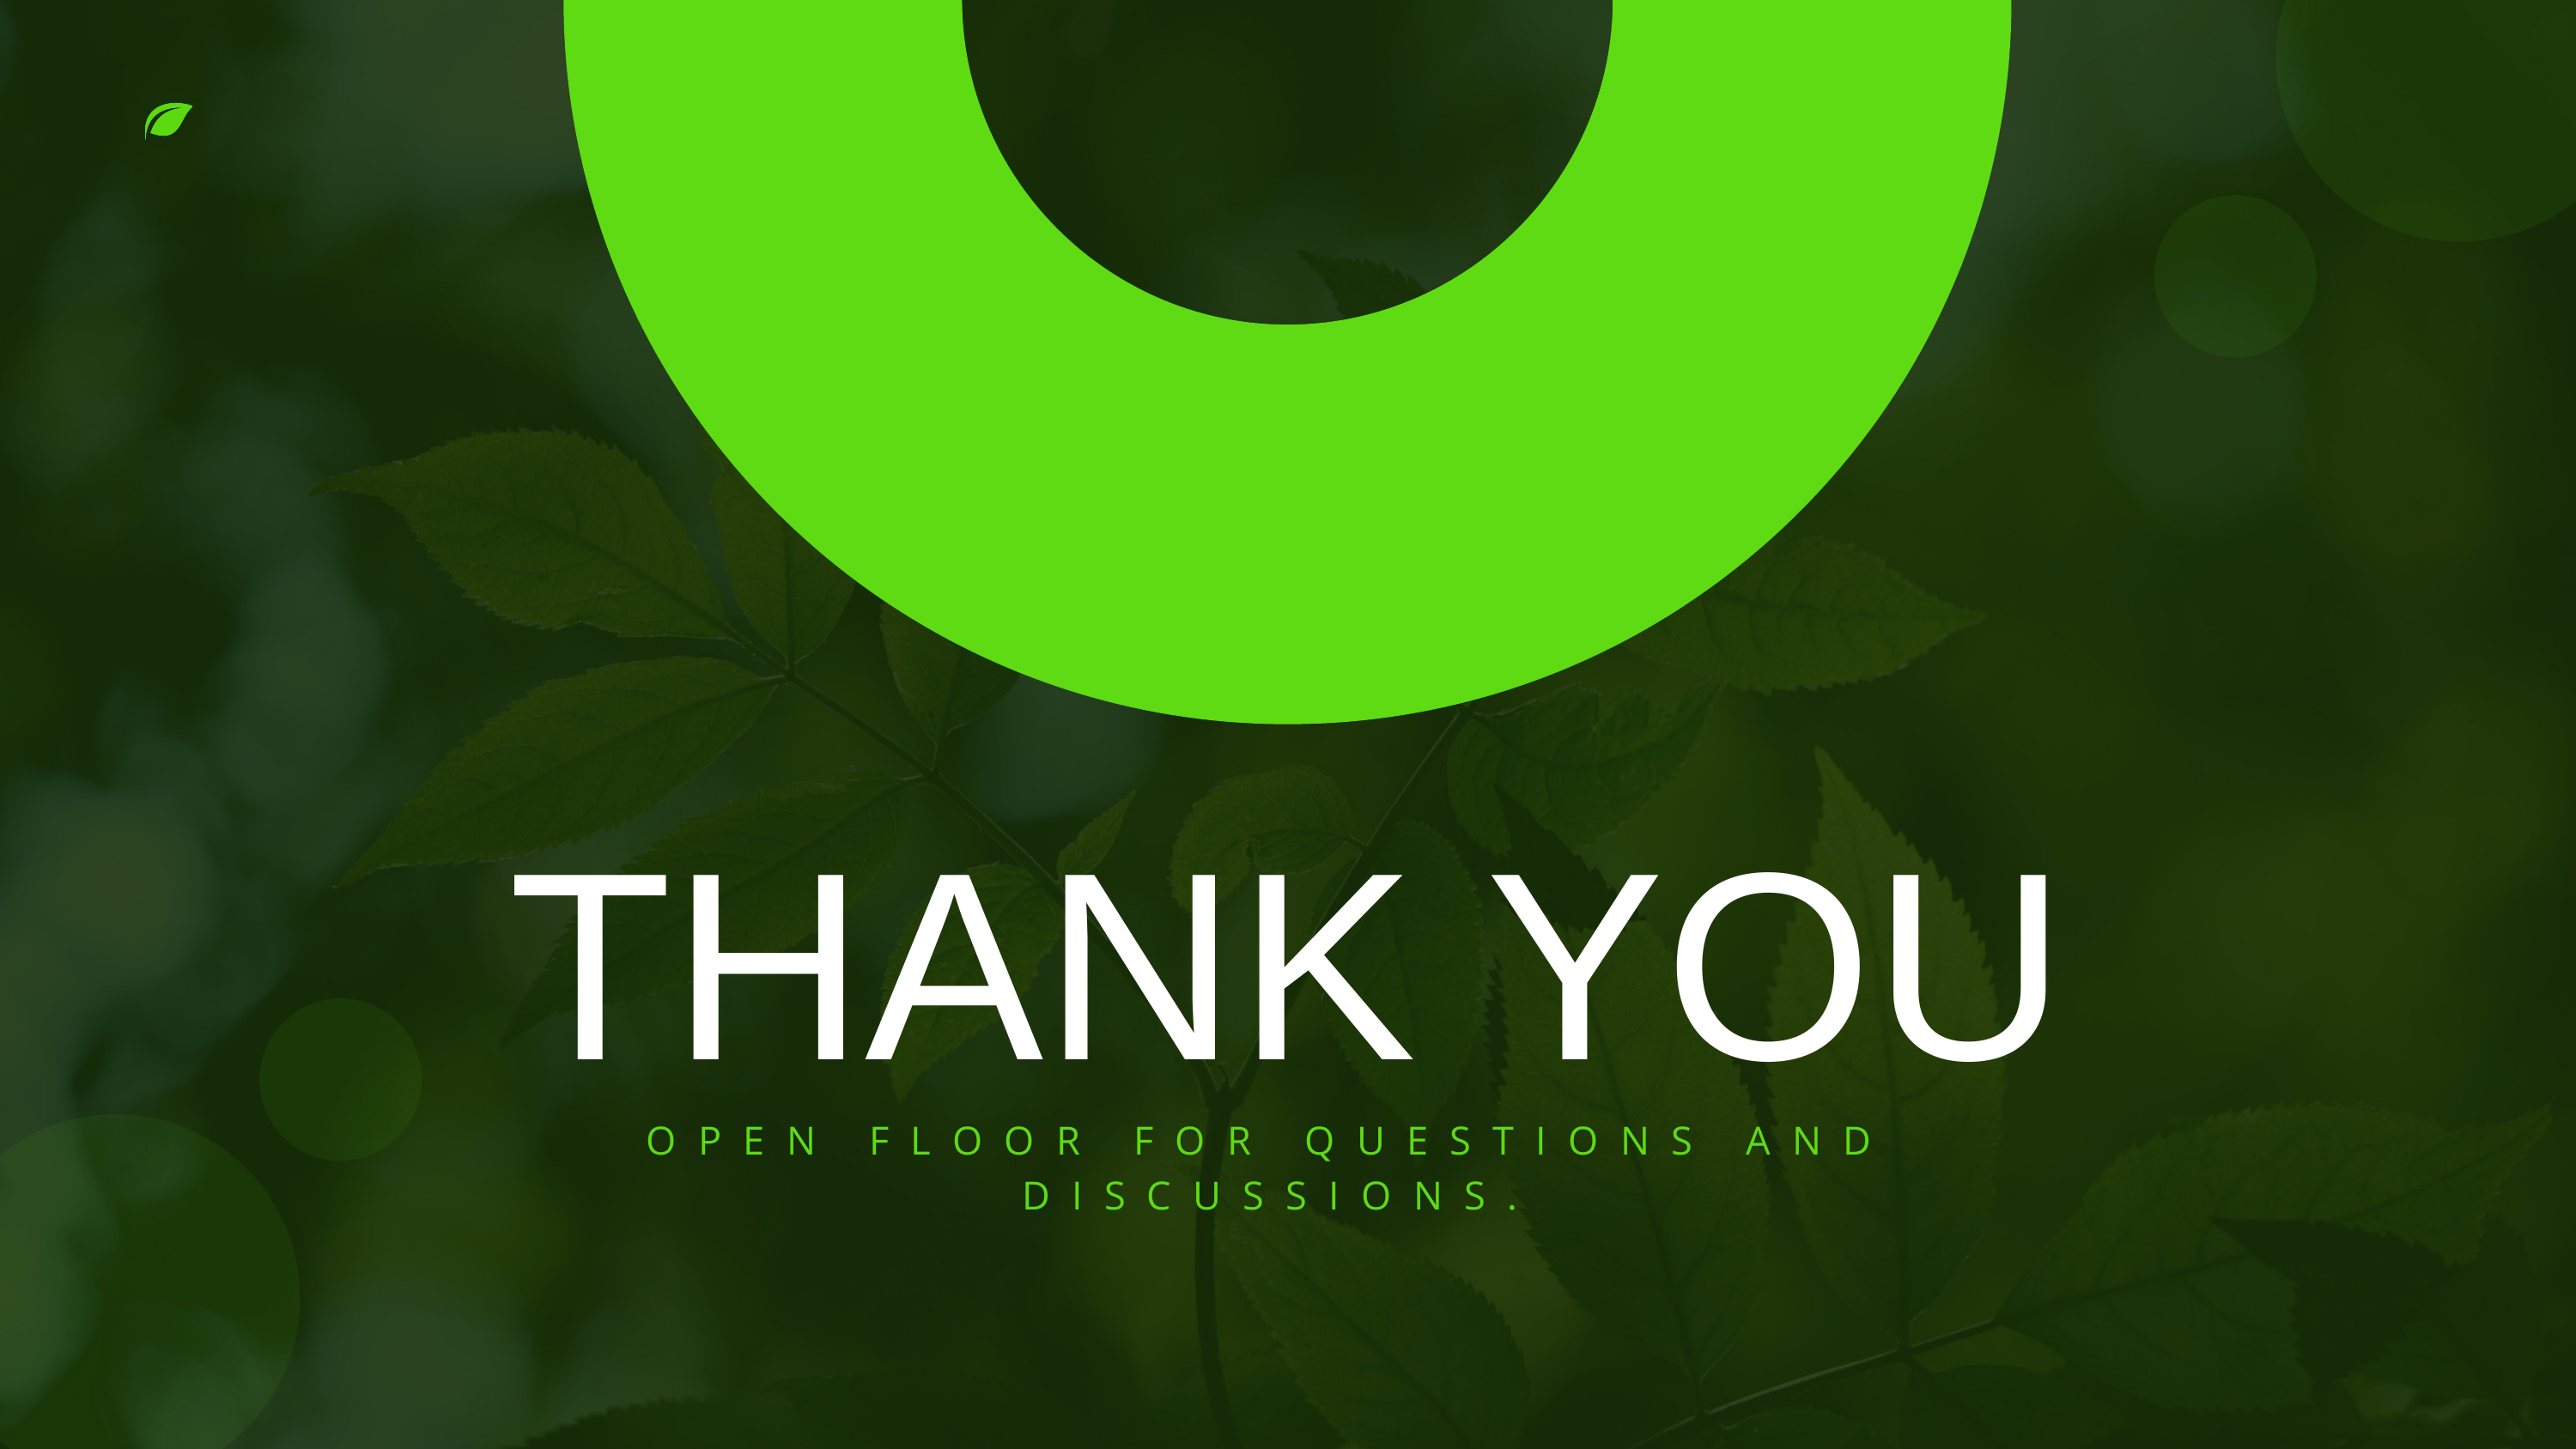

THANK YOU

OPEN FLOOR FOR QUESTIONS AND DISCUSSIONS.